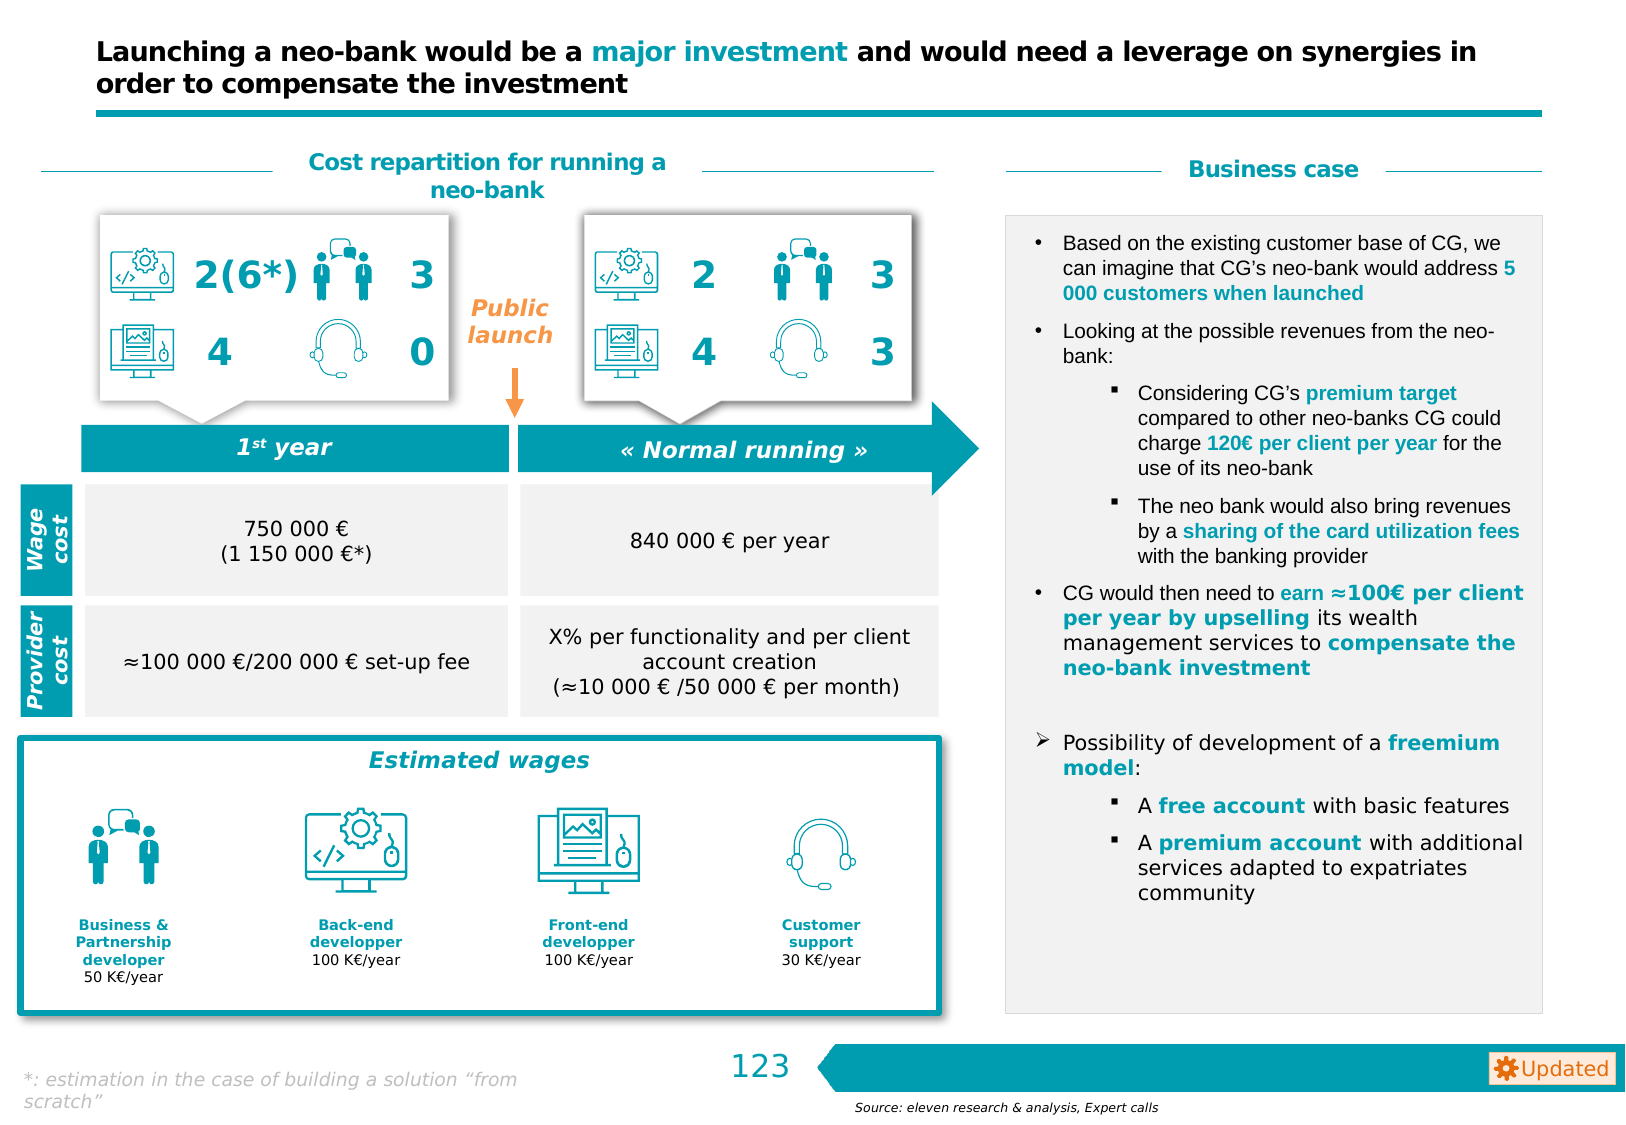

# Launching a neo-bank would be a major investment and would need a leverage on synergies in order to compensate the investment
Cost repartition for running a neo-bank
Business case

2
3

4
3

Based on the existing customer base of CG, we can imagine that CG’s neo-bank would address 5 000 customers when launched
Looking at the possible revenues from the neo-bank:
Considering CG’s premium target compared to other neo-banks CG could charge 120€ per client per year for the use of its neo-bank
The neo bank would also bring revenues by a sharing of the card utilization fees with the banking provider
CG would then need to earn ≈100€ per client per year by upselling its wealth management services to compensate the neo-bank investment

Possibility of development of a freemium model:
A free account with basic features
A premium account with additional services adapted to expatriates community

2(6*)
3

Public launch

4
0

1st year
« Normal running »
750 000 €
(1 150 000 €*)
Wage cost
840 000 € per year
X% per functionality and per client account creation
(≈10 000 € /50 000 € per month)
Provider cost
≈100 000 €/200 000 € set-up fee
Estimated wages

Back-end developper
100 K€/year

Front-end developper
100 K€/year

Business & Partnership developer
50 K€/year

Customer support
30 K€/year
    Updated

*: estimation in the case of building a solution “from scratch”
Source: eleven research & analysis, Expert calls